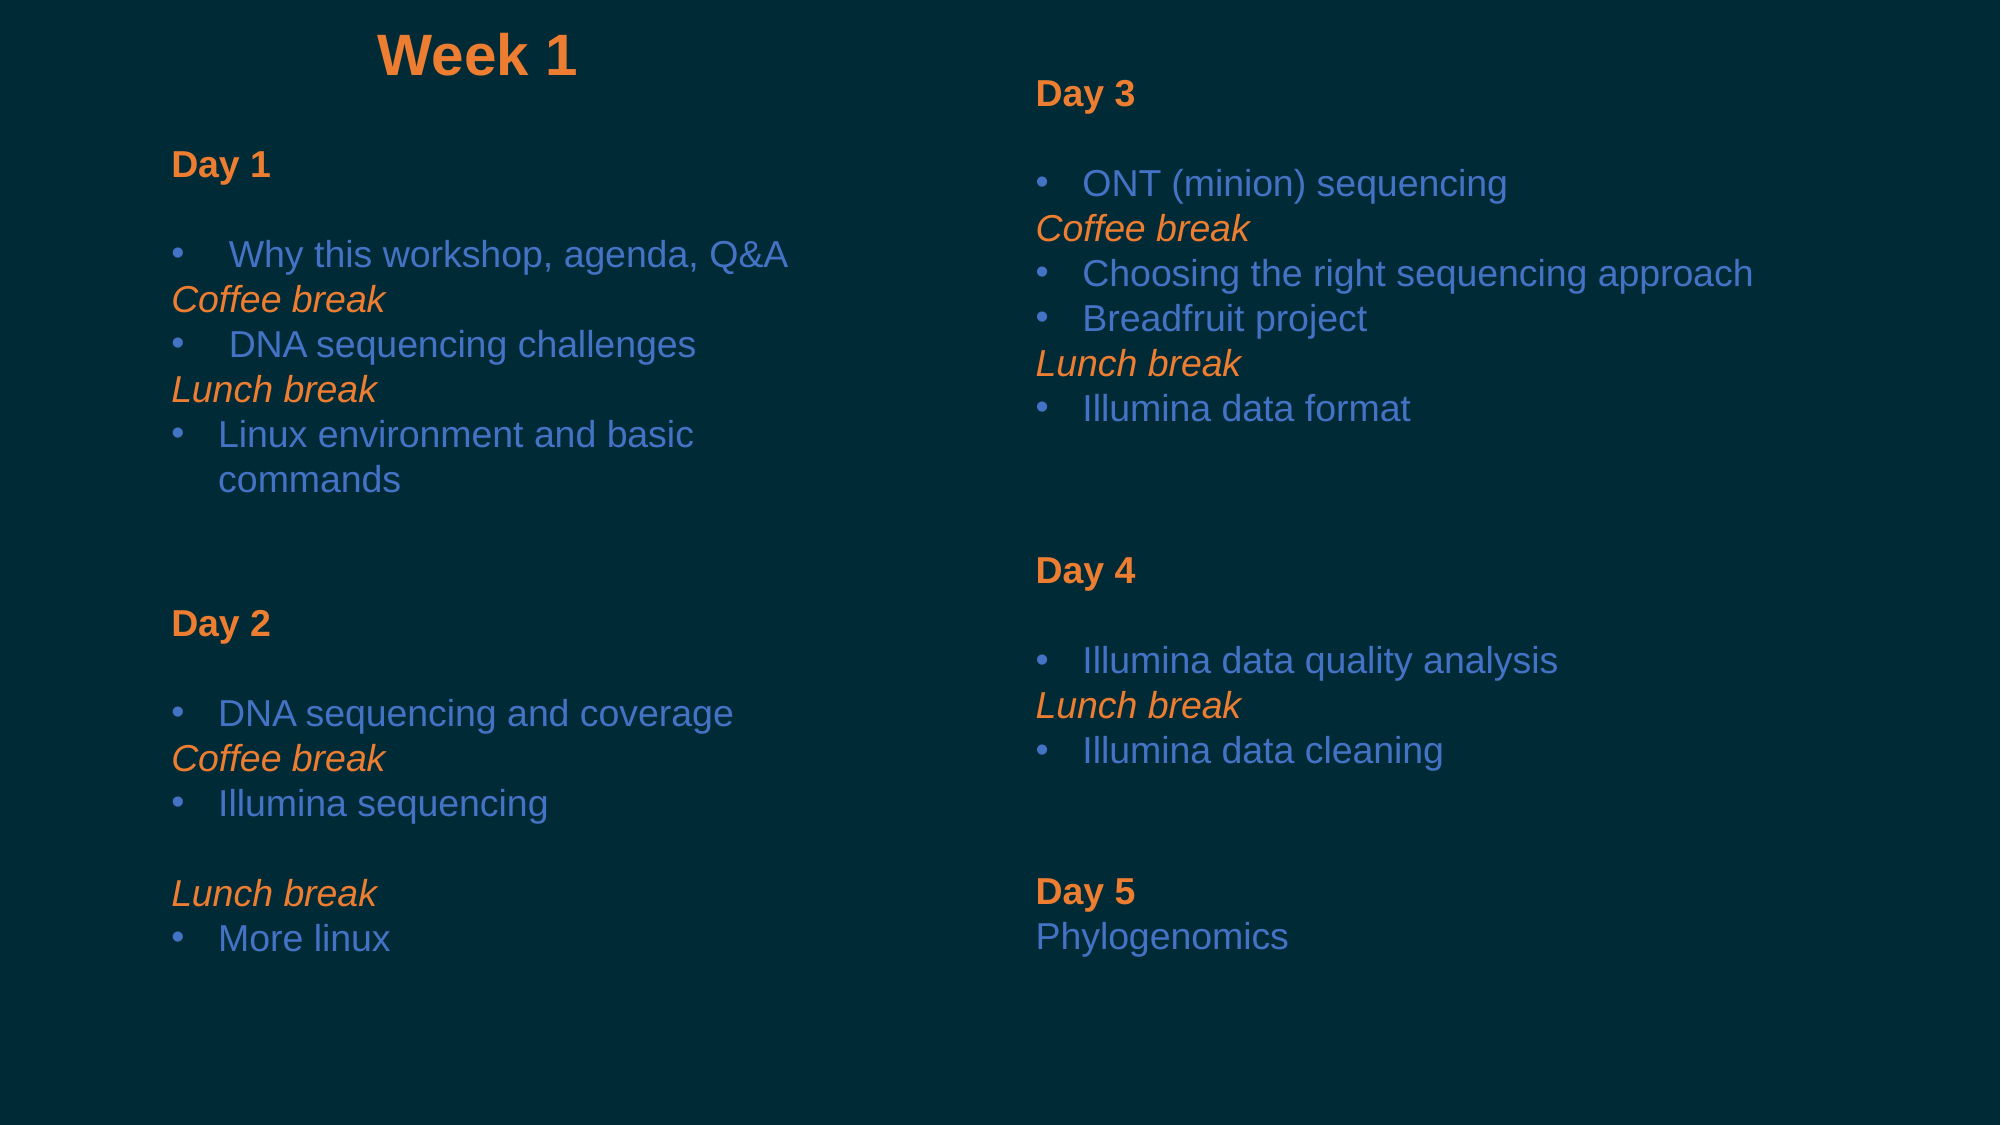

Week 1
Day 3

ONT (minion) sequencing
Coffee break
Choosing the right sequencing approach
Breadfruit project
Lunch break
Illumina data format
Day 1

 Why this workshop, agenda, Q&A
Coffee break
 DNA sequencing challenges
Lunch break
Linux environment and basic commands
Day 4

Illumina data quality analysis
Lunch break
Illumina data cleaning
Day 2

DNA sequencing and coverage
Coffee break
Illumina sequencing

Lunch break
More linux
Day 5
Phylogenomics